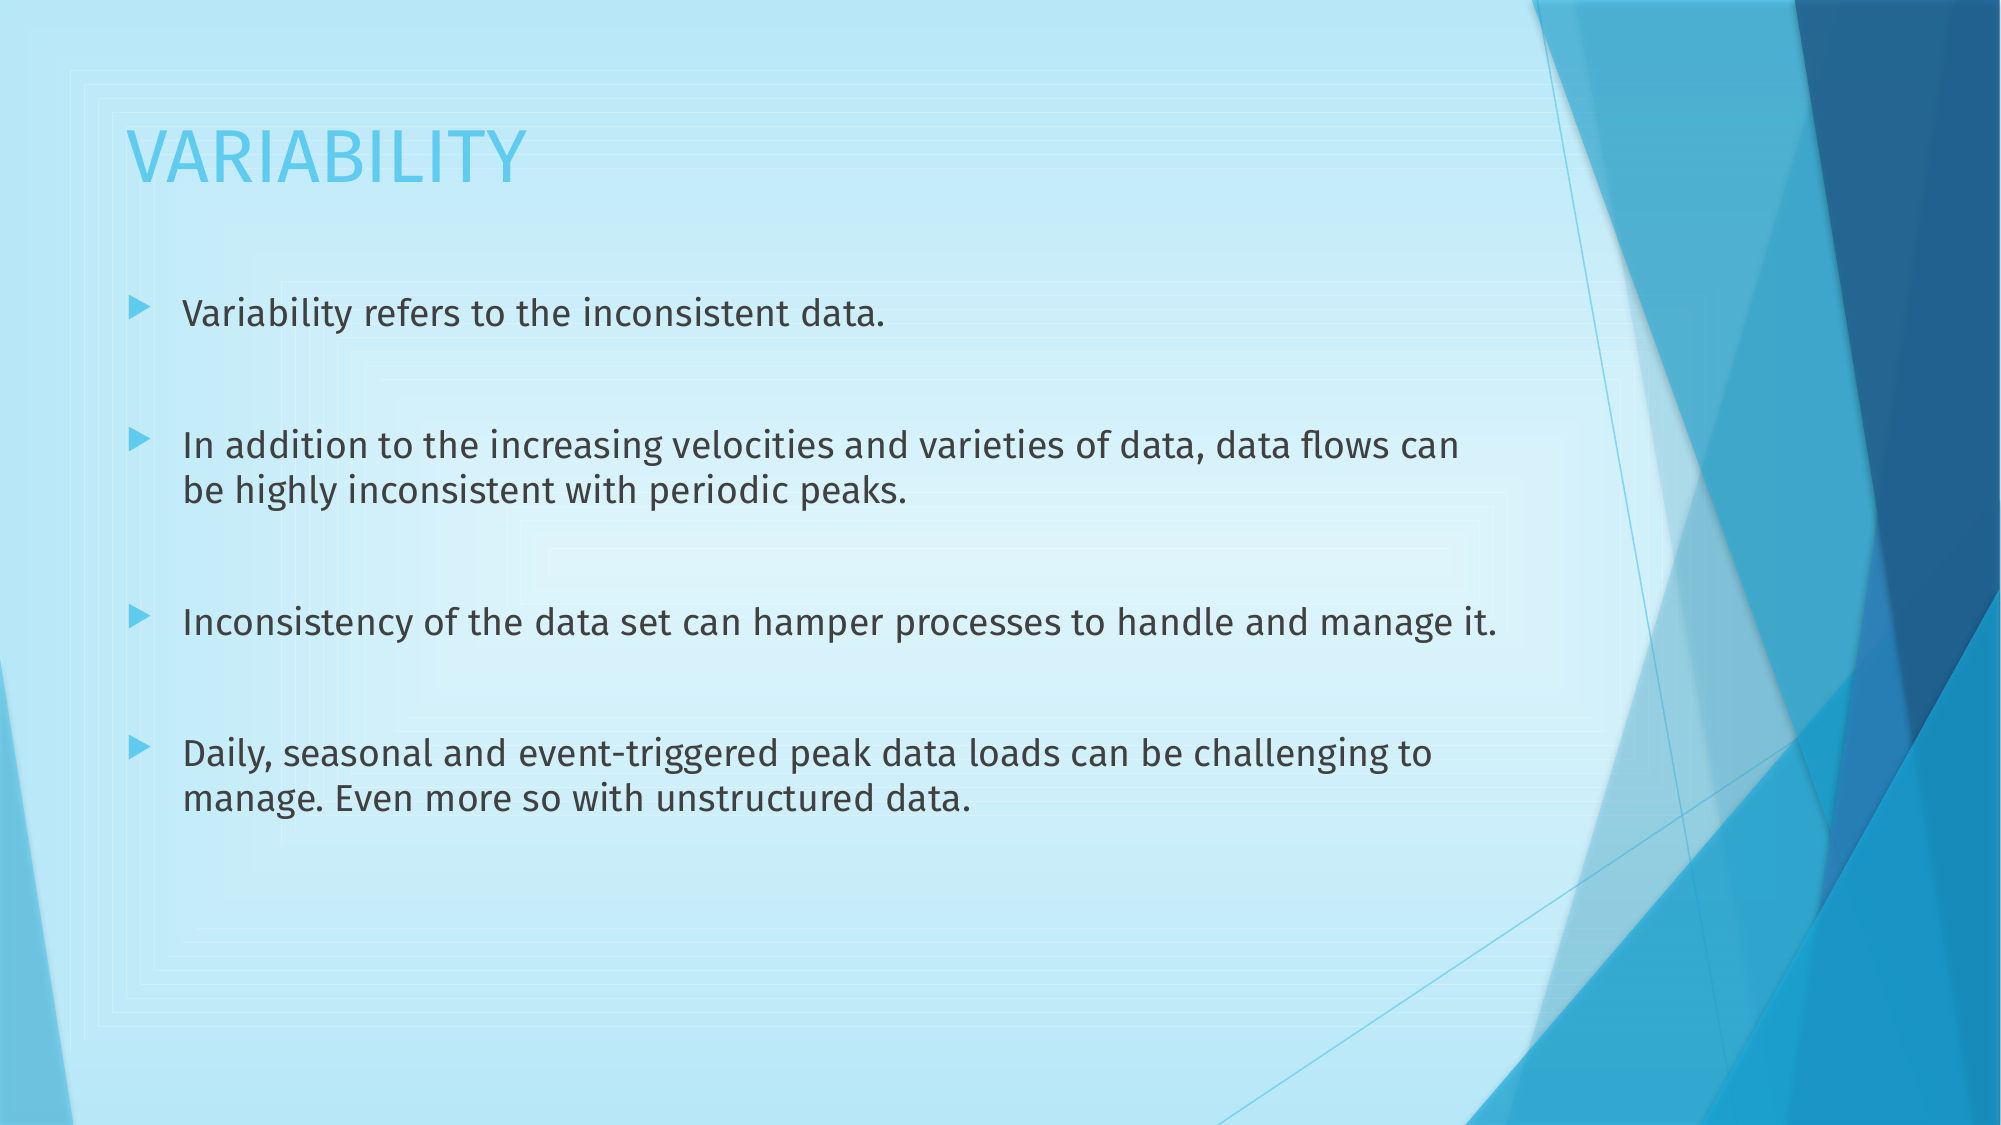

# VARIABILITY
Variability refers to the inconsistent data.

In addition to the increasing velocities and varieties of data, data flows can be highly inconsistent with periodic peaks.

Inconsistency of the data set can hamper processes to handle and manage it.

Daily, seasonal and event-triggered peak data loads can be challenging to manage. Even more so with unstructured data.